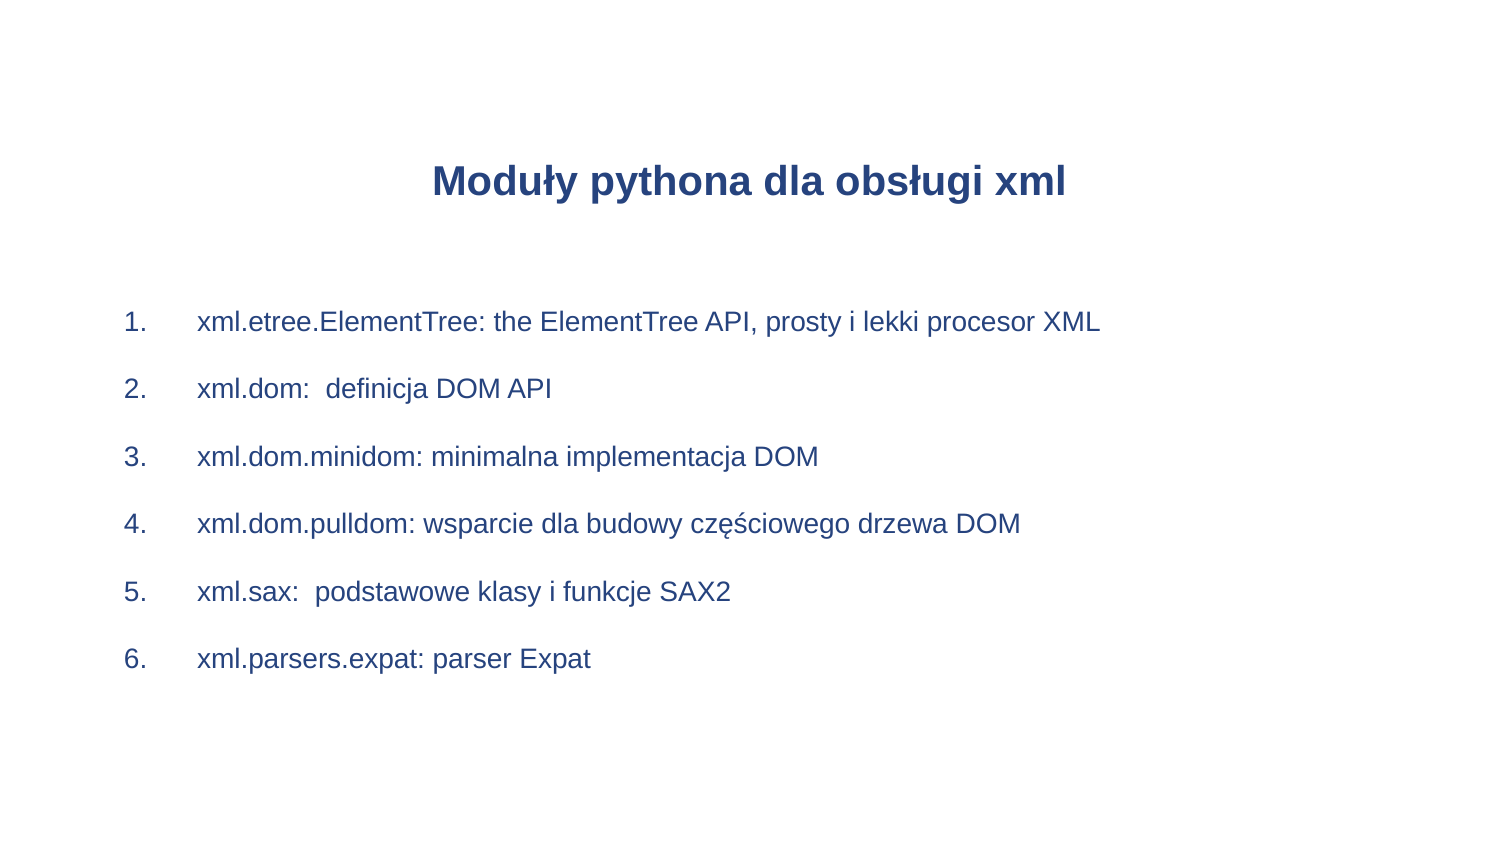

27.05.2024
# Moduły pythona dla obsługi xml

    xml.etree.ElementTree: the ElementTree API, prosty i lekki procesor XML

    xml.dom:  definicja DOM API

    xml.dom.minidom: minimalna implementacja DOM

    xml.dom.pulldom: wsparcie dla budowy częściowego drzewa DOM

    xml.sax:  podstawowe klasy i funkcje SAX2

    xml.parsers.expat: parser Expat